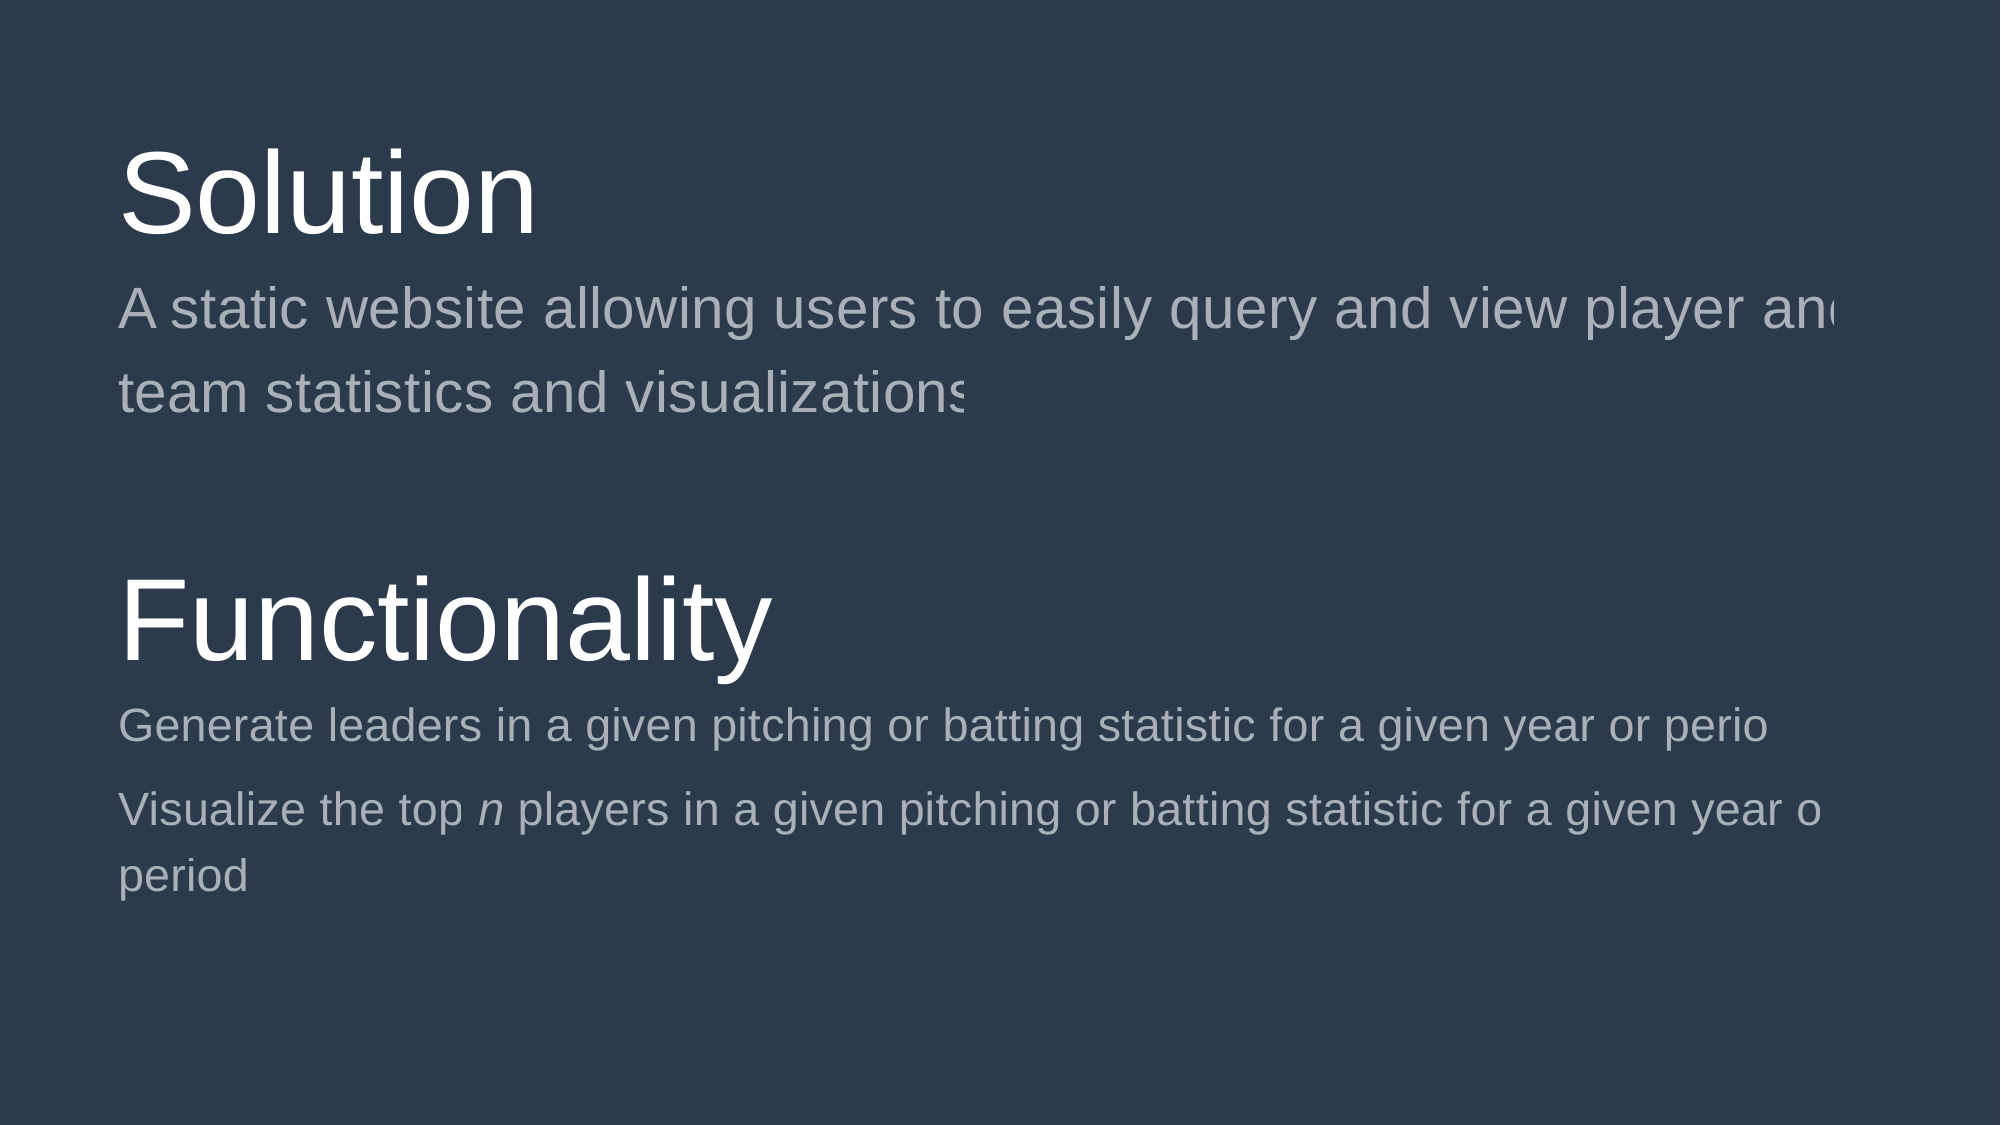

# Solution
A static website allowing users to easily query and view player and team statistics and visualizations
Functionality
Generate leaders in a given pitching or batting statistic for a given year or period
Visualize the top n players in a given pitching or batting statistic for a given year or period